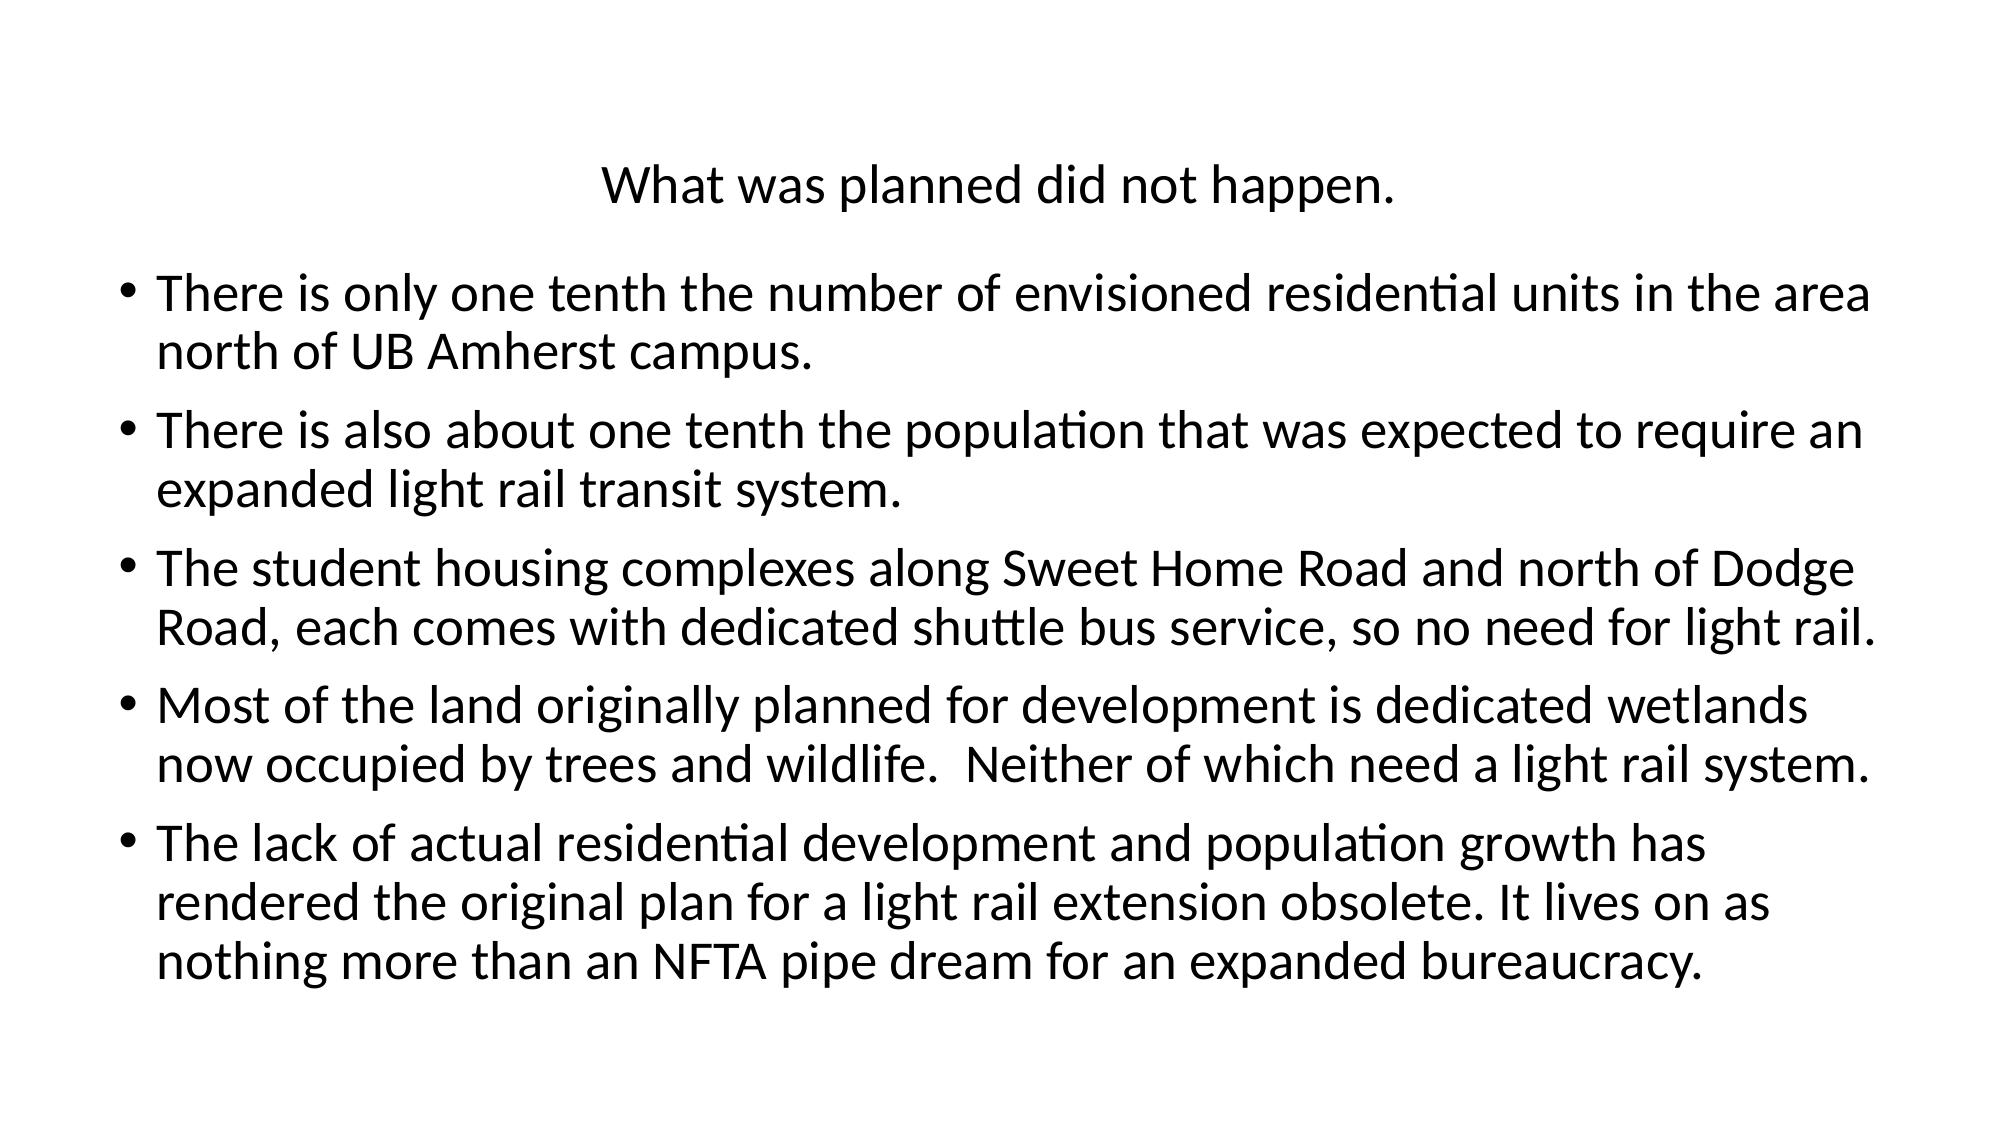

# What was planned did not happen.
There is only one tenth the number of envisioned residential units in the area north of UB Amherst campus.
There is also about one tenth the population that was expected to require an expanded light rail transit system.
The student housing complexes along Sweet Home Road and north of Dodge Road, each comes with dedicated shuttle bus service, so no need for light rail.
Most of the land originally planned for development is dedicated wetlands now occupied by trees and wildlife.  Neither of which need a light rail system.
The lack of actual residential development and population growth has rendered the original plan for a light rail extension obsolete. It lives on as nothing more than an NFTA pipe dream for an expanded bureaucracy.